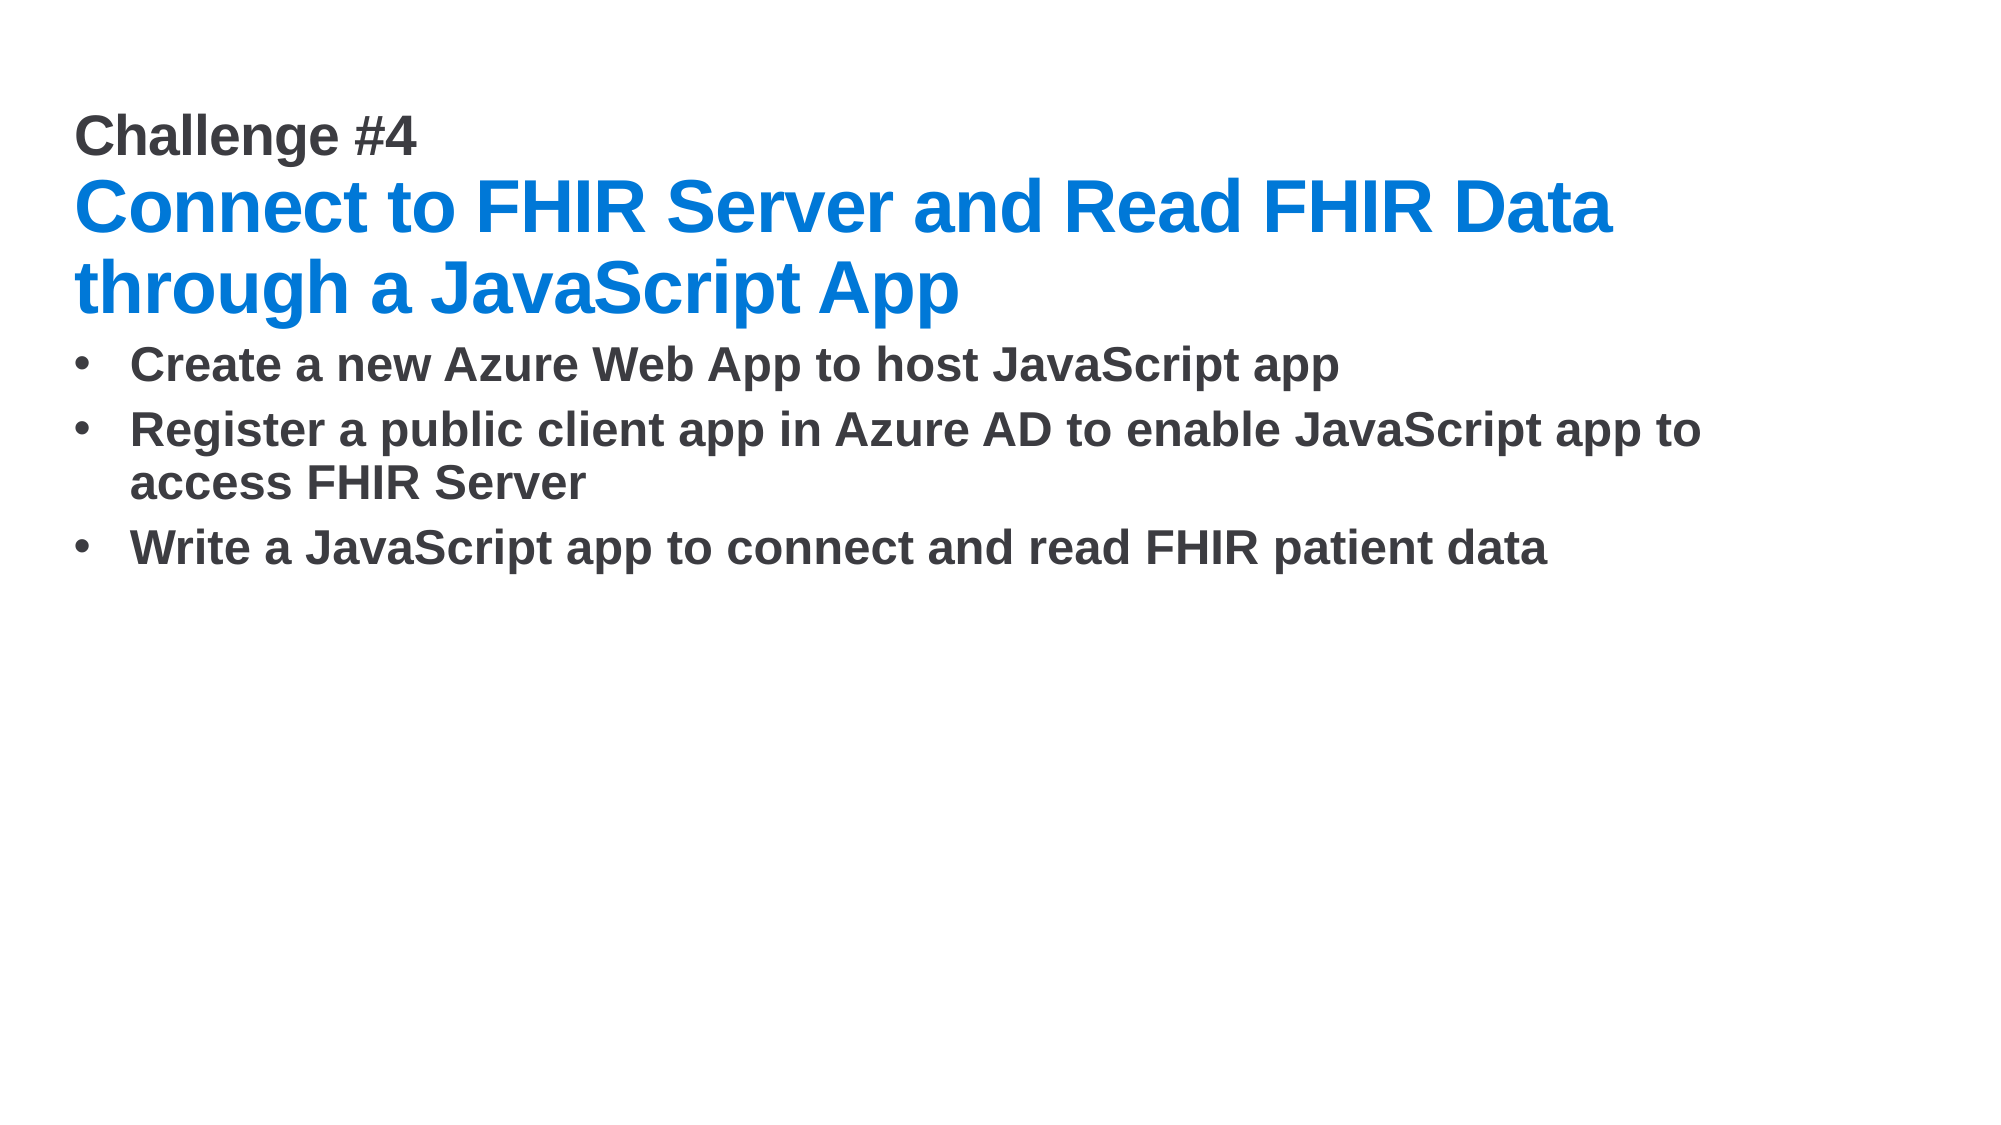

# Challenge #4 Connect to FHIR Server and Read FHIR Data through a JavaScript App
Create a new Azure Web App to host JavaScript app
Register a public client app in Azure AD to enable JavaScript app to access FHIR Server
Write a JavaScript app to connect and read FHIR patient data